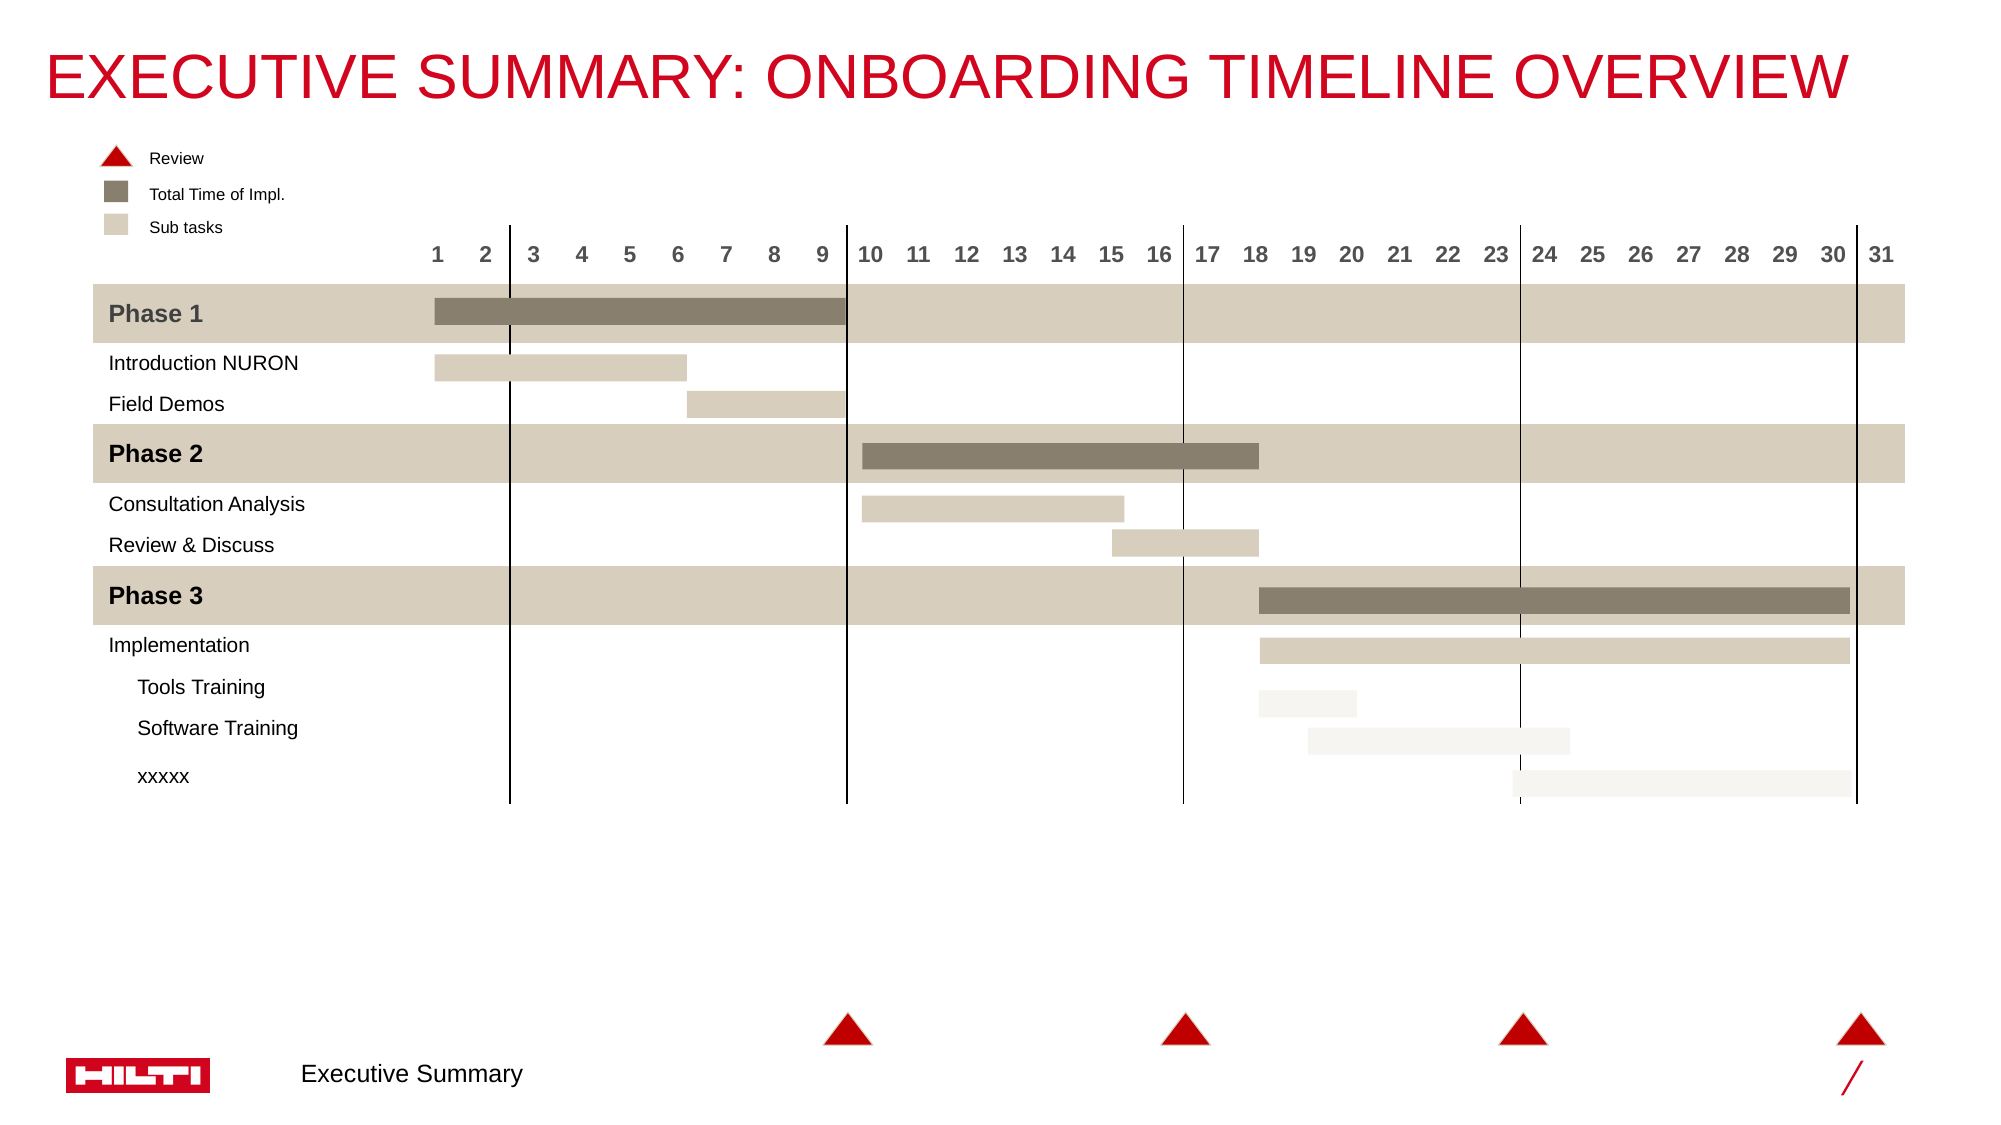

# Executive Summary: Onboarding timeline overview

Review

Total Time of Impl.

Sub tasks
|  | 1 | 2 | 3 | 4 | 5 | 6 | 7 | 8 | 9 | 10 | 11 | 12 | 13 | 14 | 15 | 16 | 17 | 18 | 19 | 20 | 21 | 22 | 23 | 24 | 25 | 26 | 27 | 28 | 29 | 30 | 31 |
| --- | --- | --- | --- | --- | --- | --- | --- | --- | --- | --- | --- | --- | --- | --- | --- | --- | --- | --- | --- | --- | --- | --- | --- | --- | --- | --- | --- | --- | --- | --- | --- |
| Phase 1 |  |  |  |  |  |  |  |  |  |  |  |  |  |  |  |  |  |  |  |  |  |  |  |  |  |  |  |  |  |  |  |
| Introduction NURON |  |  |  |  |  |  |  |  |  |  |  |  |  |  |  |  |  |  |  |  |  |  |  |  |  |  |  |  |  |  |  |
| Field Demos |  |  |  |  |  |  |  |  |  |  |  |  |  |  |  |  |  |  |  |  |  |  |  |  |  |  |  |  |  |  |  |
| Phase 2 |  |  |  |  |  |  |  |  |  |  |  |  |  |  |  |  |  |  |  |  |  |  |  |  |  |  |  |  |  |  |  |
| Consultation Analysis |  |  |  |  |  |  |  |  |  |  |  |  |  |  |  |  |  |  |  |  |  |  |  |  |  |  |  |  |  |  |  |
| Review & Discuss |  |  |  |  |  |  |  |  |  |  |  |  |  |  |  |  |  |  |  |  |  |  |  |  |  |  |  |  |  |  |  |
| Phase 3 |  |  |  |  |  |  |  |  |  |  |  |  |  |  |  |  |  |  |  |  |  |  |  |  |  |  |  |  |  |  |  |
| Implementation |  |  |  |  |  |  |  |  |  |  |  |  |  |  |  |  |  |  |  |  |  |  |  |  |  |  |  |  |  |  |  |
| Tools Training |  |  |  |  |  |  |  |  |  |  |  |  |  |  |  |  |  |  |  |  |  |  |  |  |  |  |  |  |  |  |  |
| Software Training |  |  |  |  |  |  |  |  |  |  |  |  |  |  |  |  |  |  |  |  |  |  |  |  |  |  |  |  |  |  |  |
| xxxxx |  |  |  |  |  |  |  |  |  |  |  |  |  |  |  |  |  |  |  |  |  |  |  |  |  |  |  |  |  |  |  |

Executive Summary